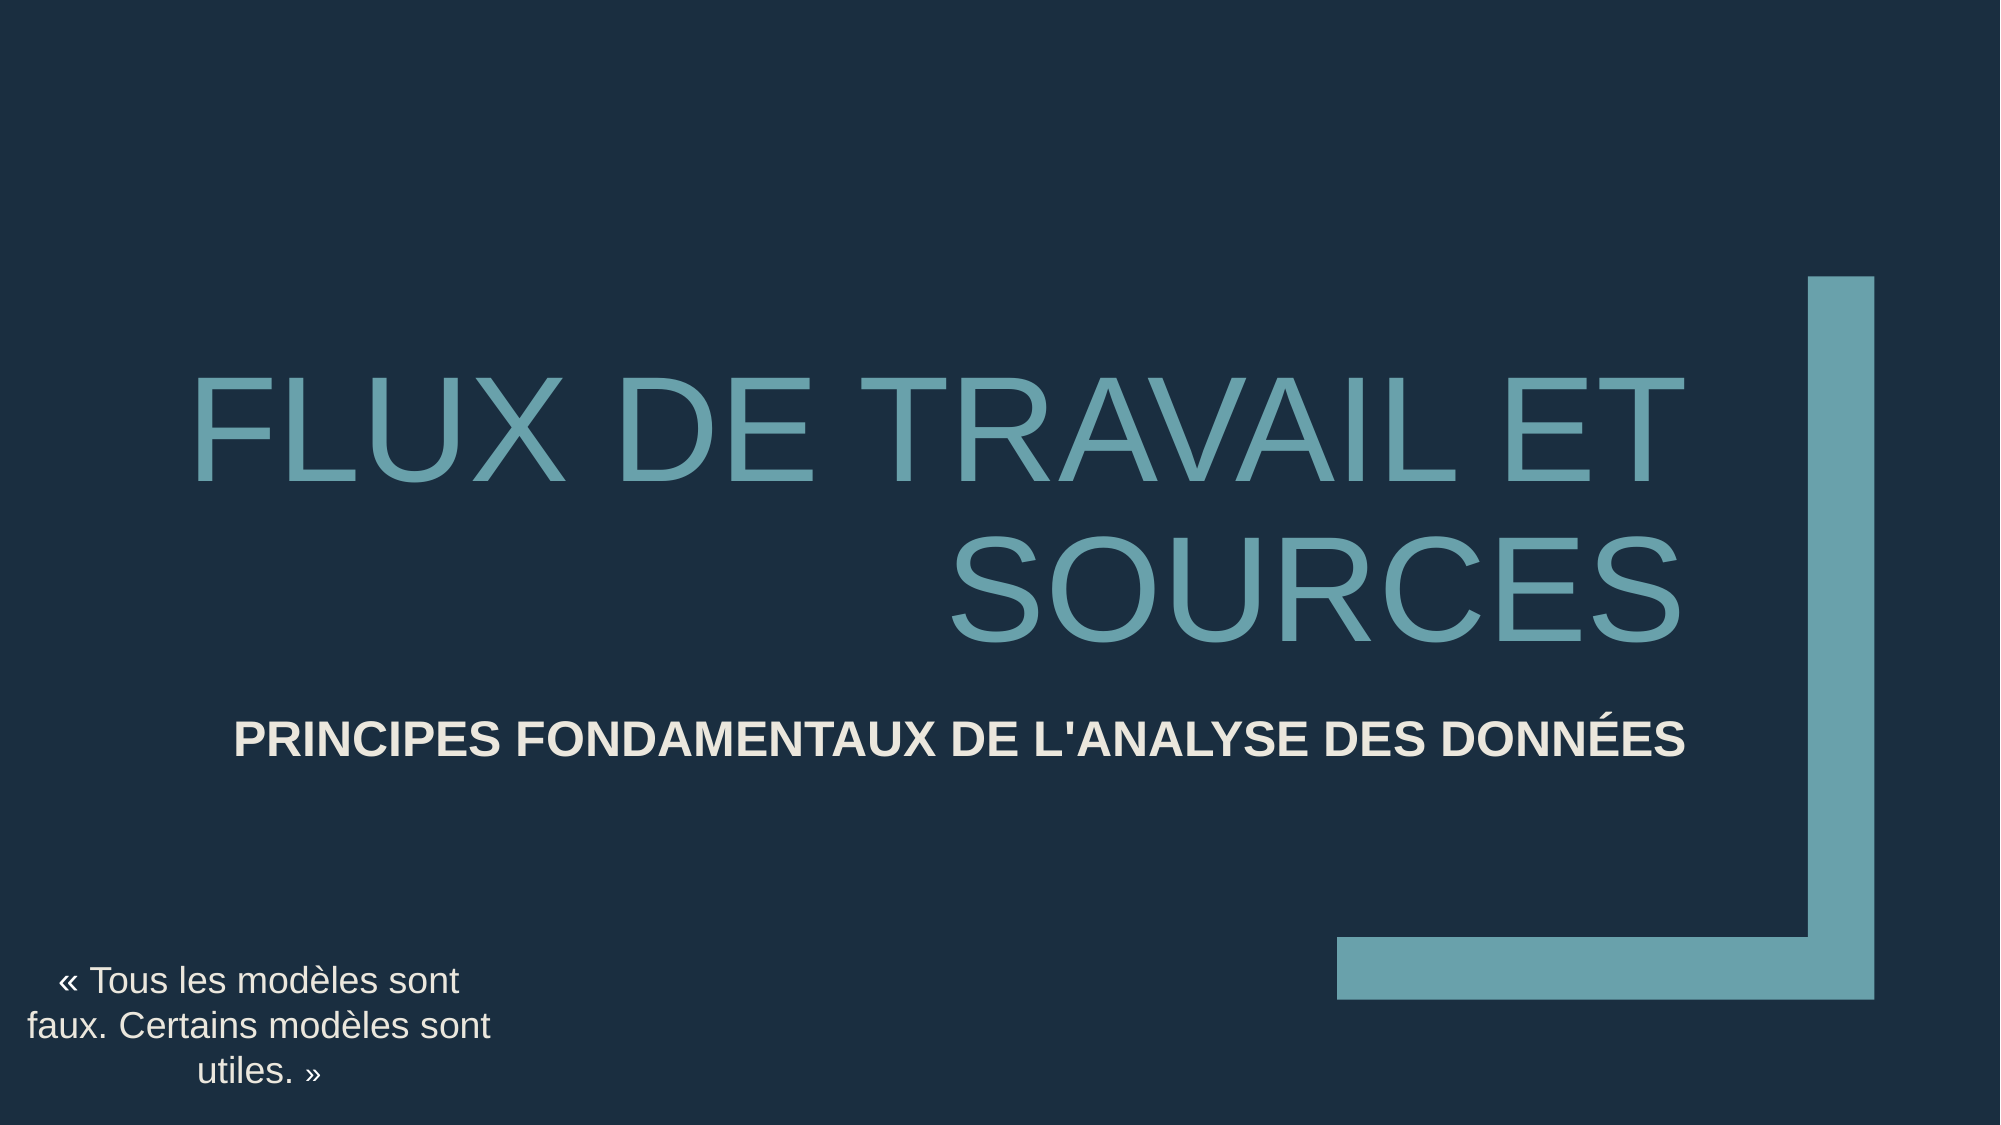

# FLUX DE TRAVAIL et SOURCES
PRINCIPES FONDAMENTAUX DE L'ANALYSE DES DONNÉES
« Tous les modèles sont faux. Certains modèles sont utiles. »

George Box